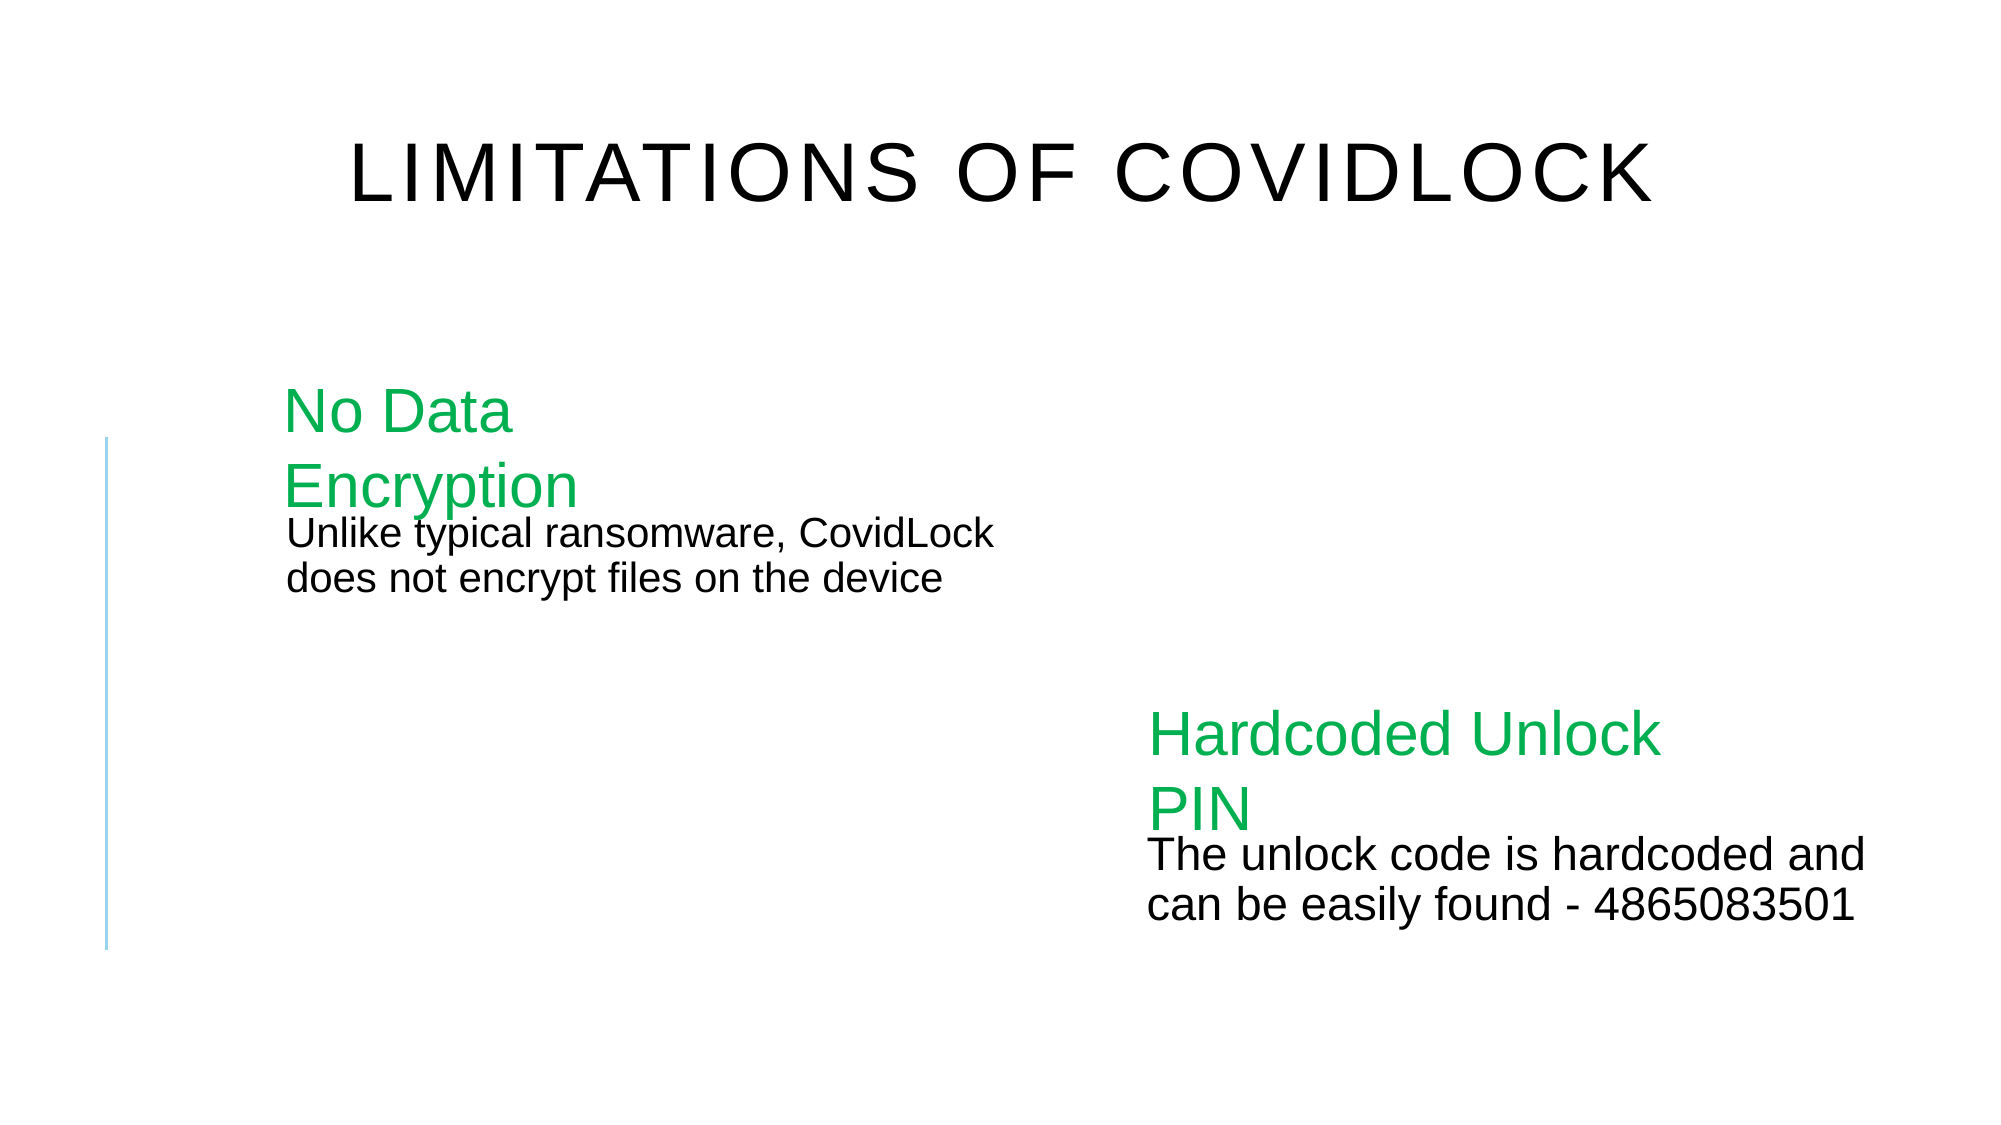

# Limitations of COvidlock
No Data Encryption
Unlike typical ransomware, CovidLock does not encrypt files on the device
Hardcoded Unlock PIN
The unlock code is hardcoded and can be easily found - 4865083501